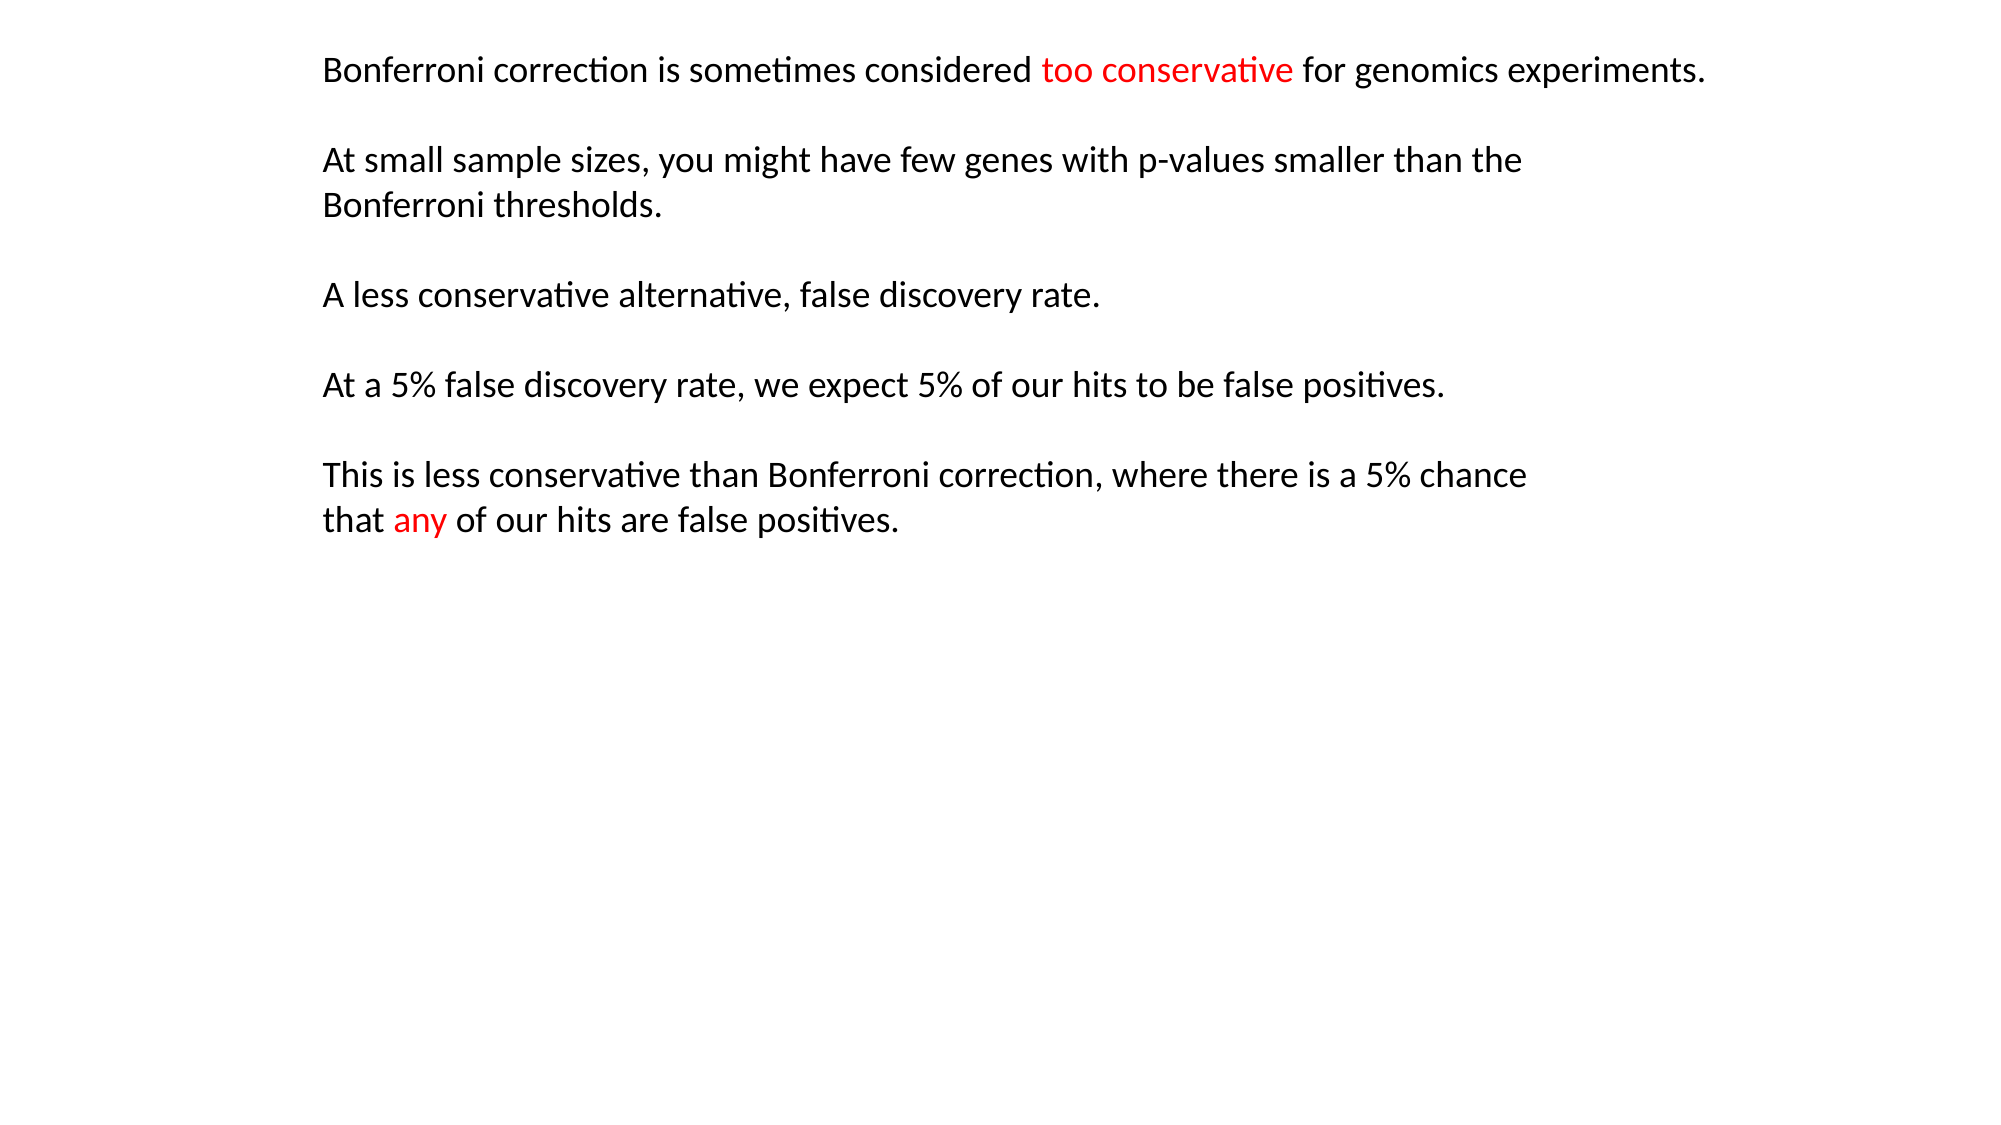

Bonferroni correction is sometimes considered too conservative for genomics experiments.

At small sample sizes, you might have few genes with p-values smaller than the
Bonferroni thresholds.

A less conservative alternative, false discovery rate.

At a 5% false discovery rate, we expect 5% of our hits to be false positives.

This is less conservative than Bonferroni correction, where there is a 5% chance
that any of our hits are false positives.